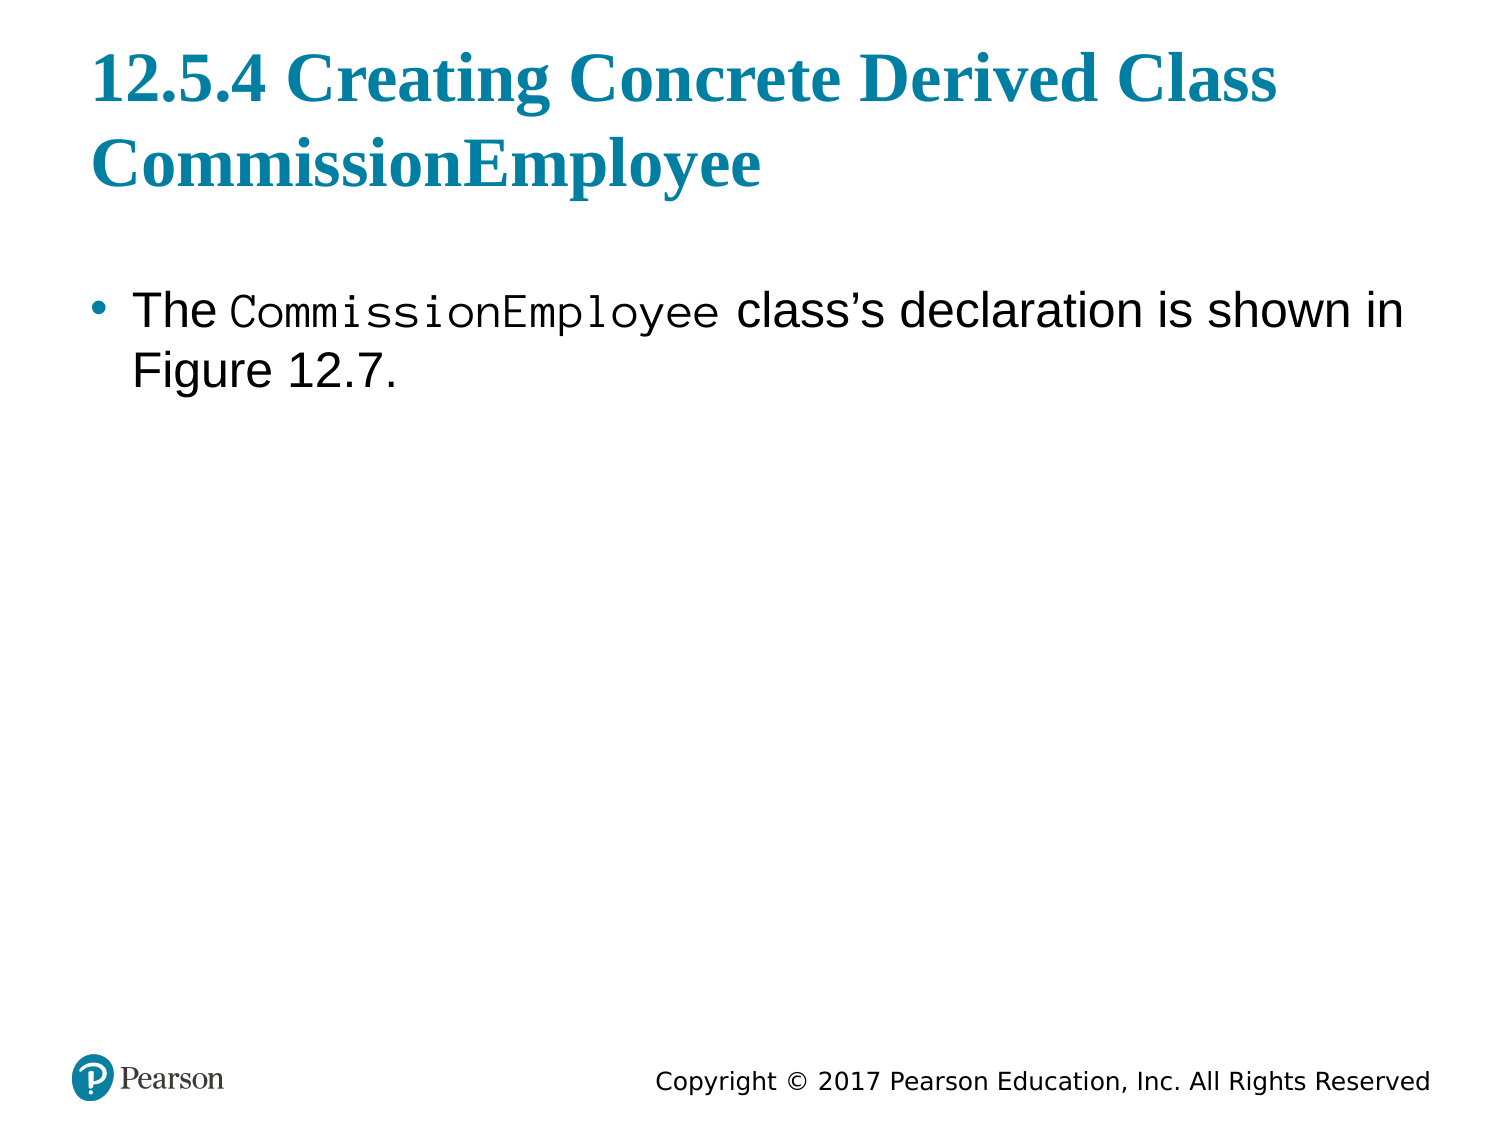

# 12.5.4 Creating Concrete Derived Class CommissionEmployee
The CommissionEmployee class’s declaration is shown in Figure 12.7.